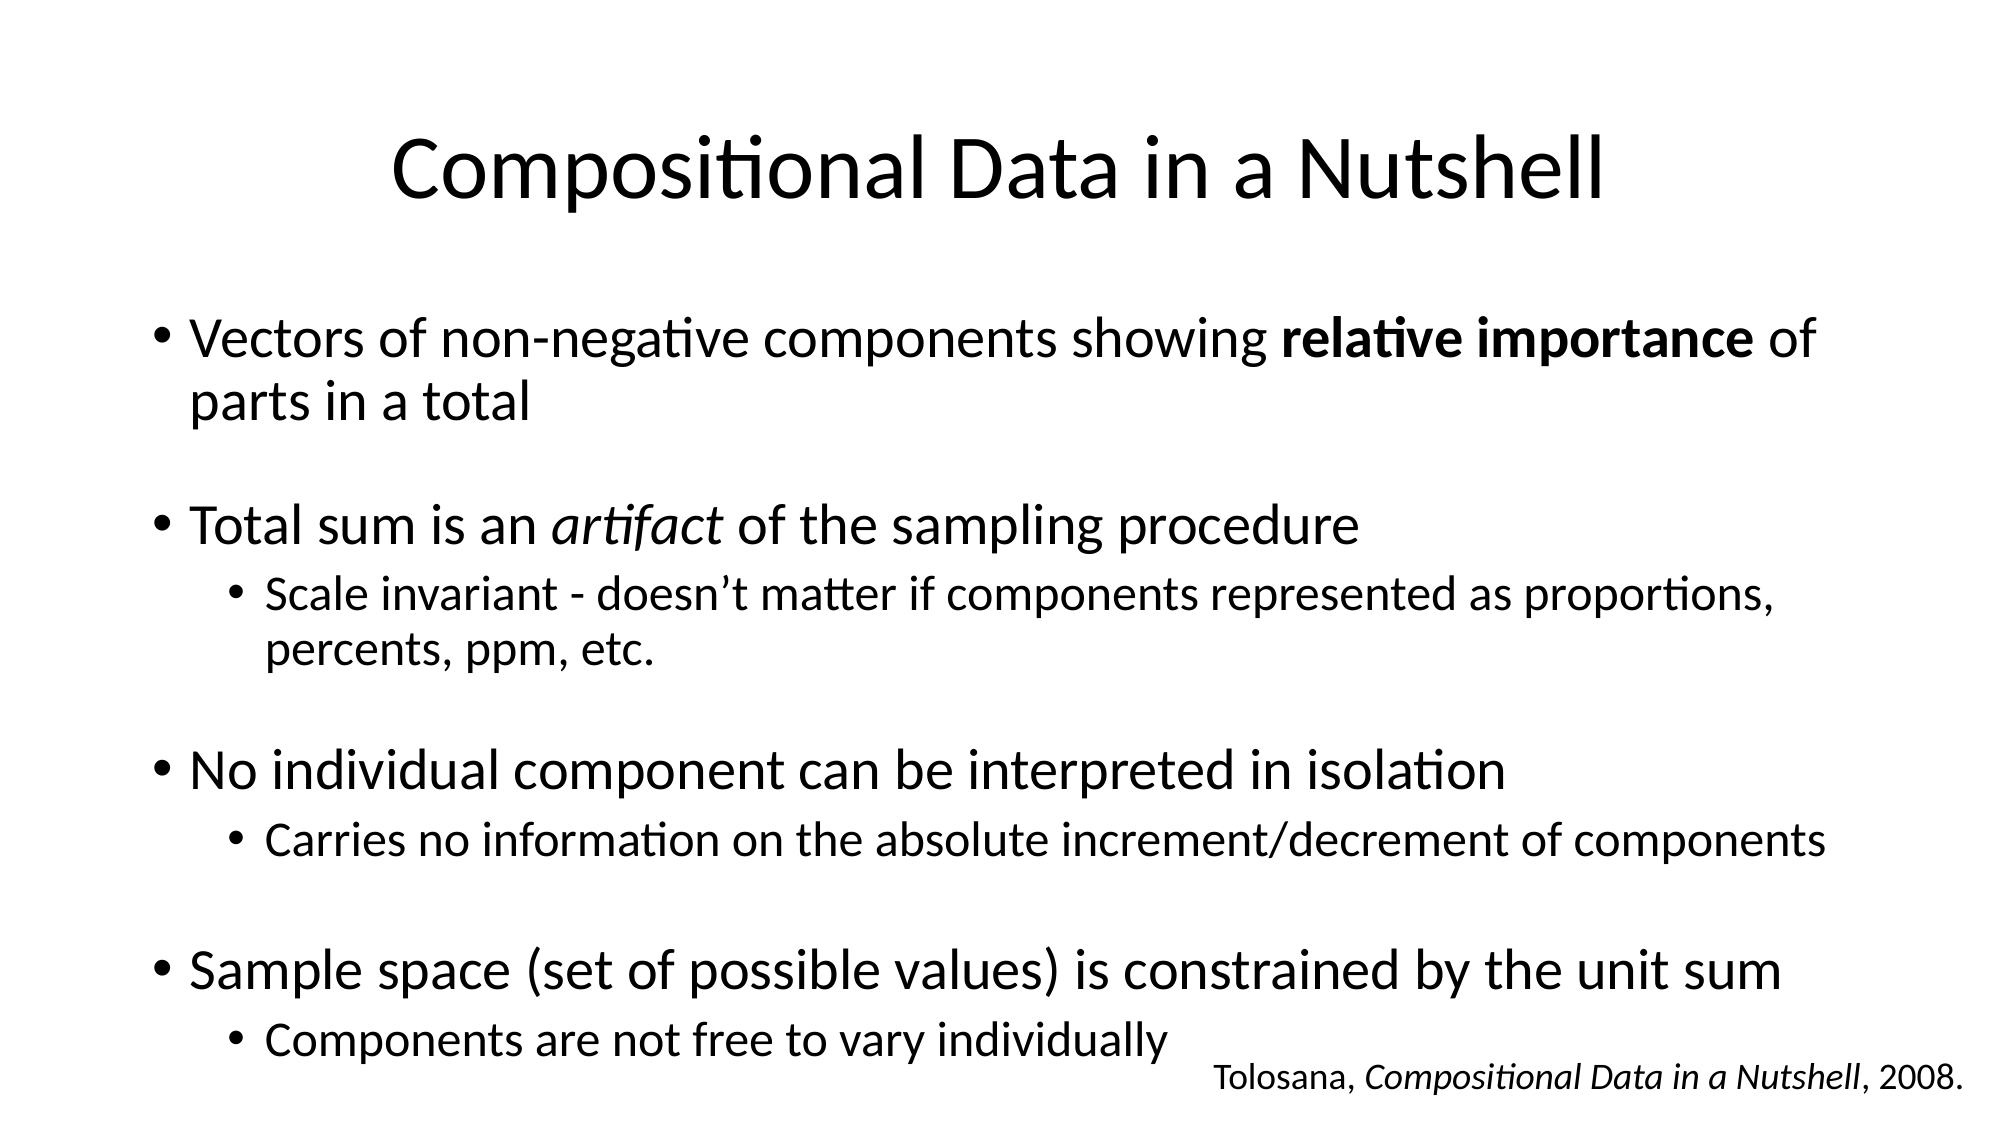

# Compositional Data in a Nutshell
Vectors of non-negative components showing relative importance of parts in a total

Total sum is an artifact of the sampling procedure
Scale invariant - doesn’t matter if components represented as proportions, percents, ppm, etc.

No individual component can be interpreted in isolation
Carries no information on the absolute increment/decrement of components

Sample space (set of possible values) is constrained by the unit sum
Components are not free to vary individually

Tolosana, Compositional Data in a Nutshell, 2008.